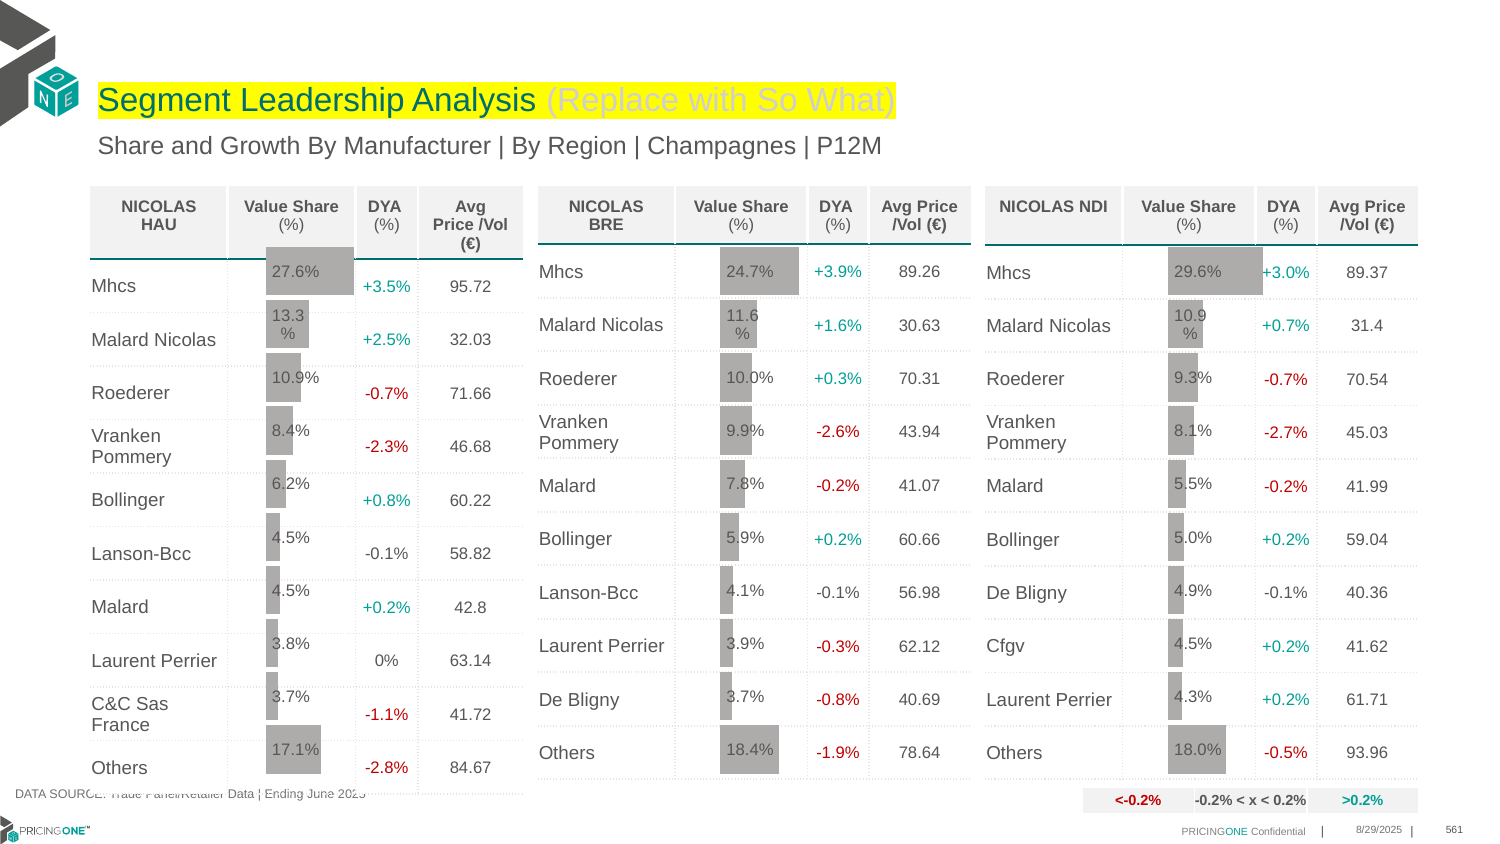

# Segment Leadership Analysis (Replace with So What)
Share and Growth By Manufacturer | By Region | Champagnes | P12M
| NICOLAS BRE | Value Share (%) | DYA (%) | Avg Price /Vol (€) |
| --- | --- | --- | --- |
| Mhcs |  | +3.9% | 89.26 |
| Malard Nicolas |  | +1.6% | 30.63 |
| Roederer |  | +0.3% | 70.31 |
| Vranken Pommery |  | -2.6% | 43.94 |
| Malard |  | -0.2% | 41.07 |
| Bollinger |  | +0.2% | 60.66 |
| Lanson-Bcc |  | -0.1% | 56.98 |
| Laurent Perrier |  | -0.3% | 62.12 |
| De Bligny |  | -0.8% | 40.69 |
| Others |  | -1.9% | 78.64 |
| NICOLAS HAU | Value Share (%) | DYA (%) | Avg Price /Vol (€) |
| --- | --- | --- | --- |
| Mhcs |  | +3.5% | 95.72 |
| Malard Nicolas |  | +2.5% | 32.03 |
| Roederer |  | -0.7% | 71.66 |
| Vranken Pommery |  | -2.3% | 46.68 |
| Bollinger |  | +0.8% | 60.22 |
| Lanson-Bcc |  | -0.1% | 58.82 |
| Malard |  | +0.2% | 42.8 |
| Laurent Perrier |  | 0% | 63.14 |
| C&C Sas France |  | -1.1% | 41.72 |
| Others |  | -2.8% | 84.67 |
| NICOLAS NDI | Value Share (%) | DYA (%) | Avg Price /Vol (€) |
| --- | --- | --- | --- |
| Mhcs |  | +3.0% | 89.37 |
| Malard Nicolas |  | +0.7% | 31.4 |
| Roederer |  | -0.7% | 70.54 |
| Vranken Pommery |  | -2.7% | 45.03 |
| Malard |  | -0.2% | 41.99 |
| Bollinger |  | +0.2% | 59.04 |
| De Bligny |  | -0.1% | 40.36 |
| Cfgv |  | +0.2% | 41.62 |
| Laurent Perrier |  | +0.2% | 61.71 |
| Others |  | -0.5% | 93.96 |

### Chart

| Category | Champagnes | NICOLAS HAU |
|---|---|
|  | 0.2756748173766234 |

### Chart

| Category | Champagnes | NICOLAS BRE |
|---|---|
|  | 0.2471200704298578 |

### Chart

| Category | Champagnes | NICOLAS NDI |
|---|---|
|  | 0.2956801411186849 |
DATA SOURCE: Trade Panel/Retailer Data | Ending June 2025
| <-0.2% | -0.2% < x < 0.2% | >0.2% |
| --- | --- | --- |

8/29/2025
561